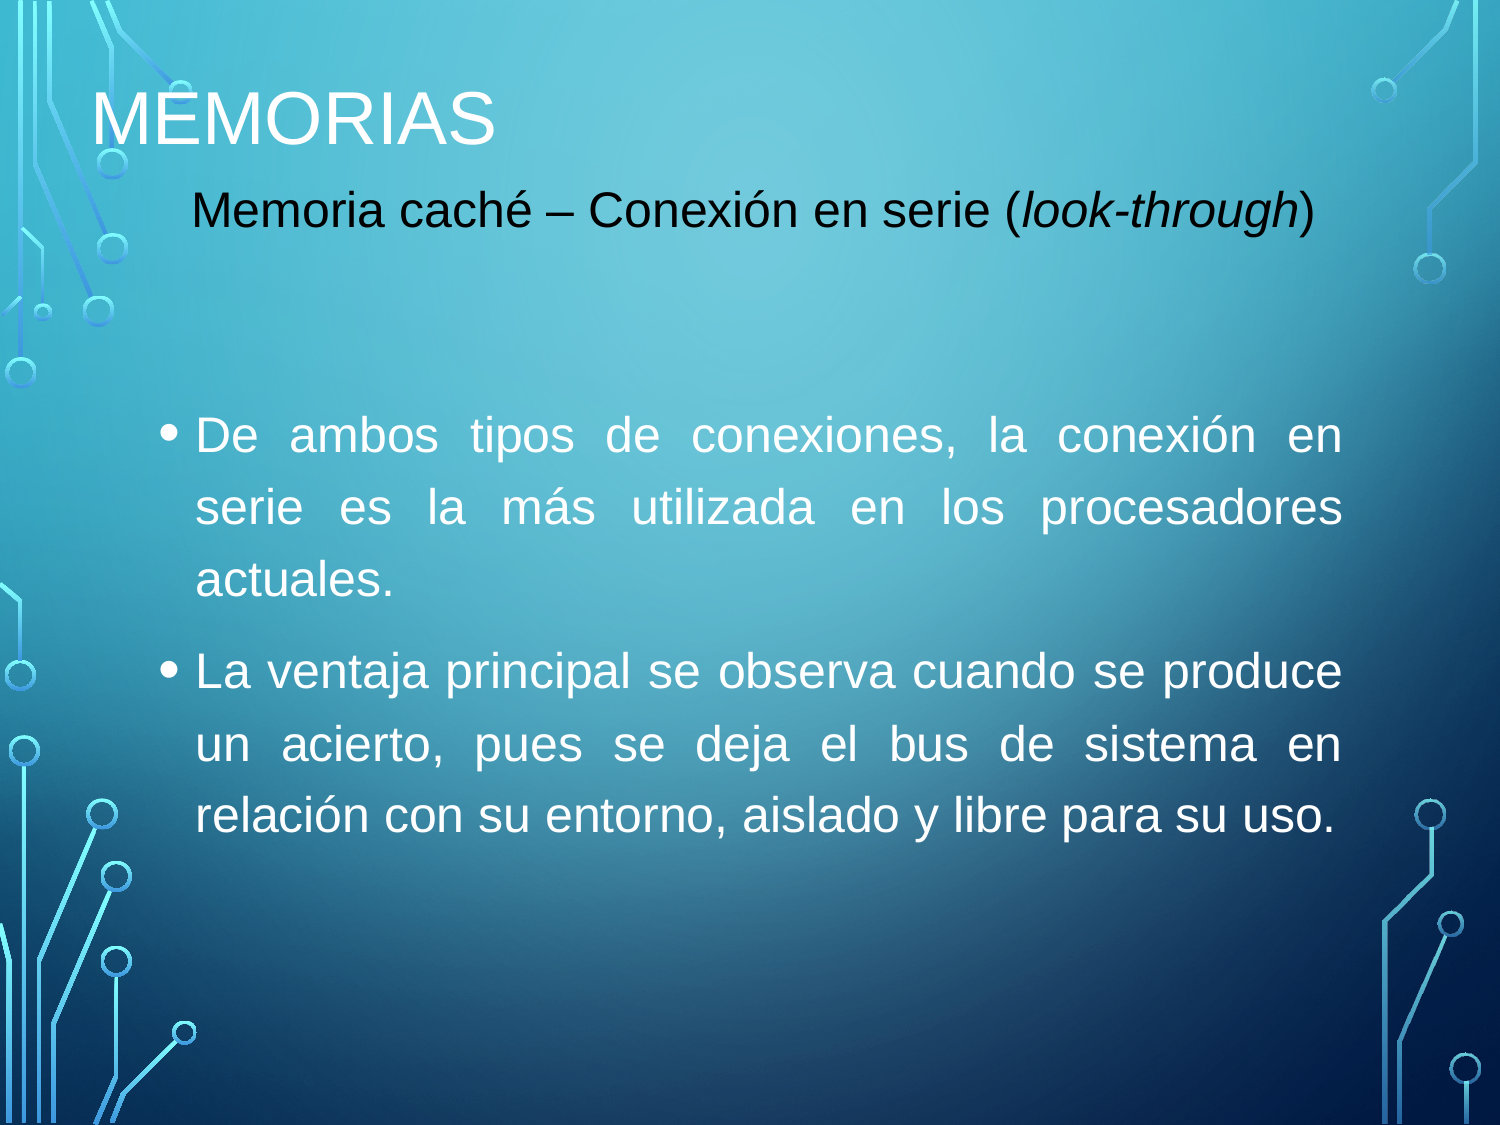

# Memorias
Memoria caché – Conexión en serie (look-through)
De ambos tipos de conexiones, la conexión en serie es la más utilizada en los procesadores actuales.
La ventaja principal se observa cuando se produce un acierto, pues se deja el bus de sistema en relación con su entorno, aislado y libre para su uso.